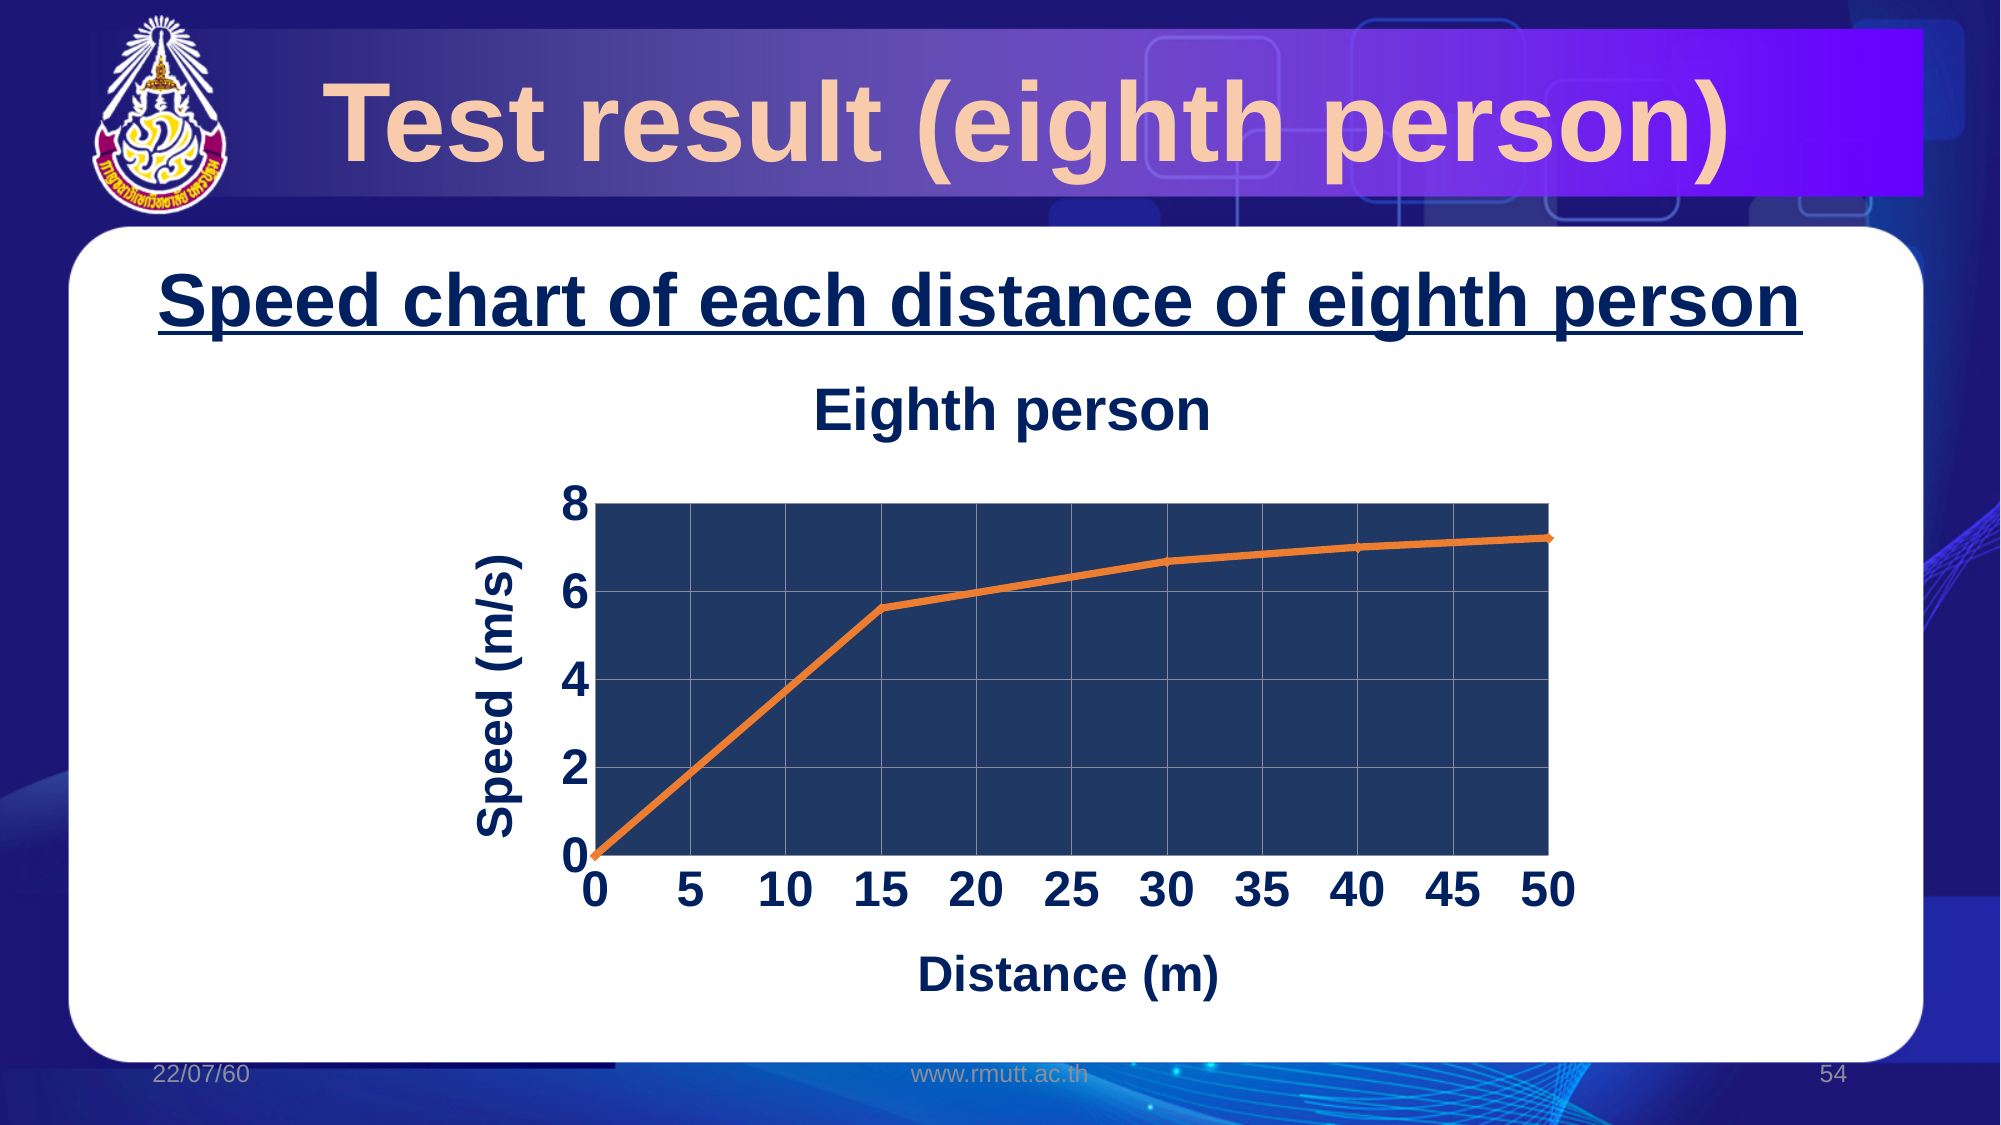

# Test result (eighth person)
Speed chart of each distance of eighth person

### Chart: Eighth person

| Category |  |
|---|---|
22/07/60
www.rmutt.ac.th
54